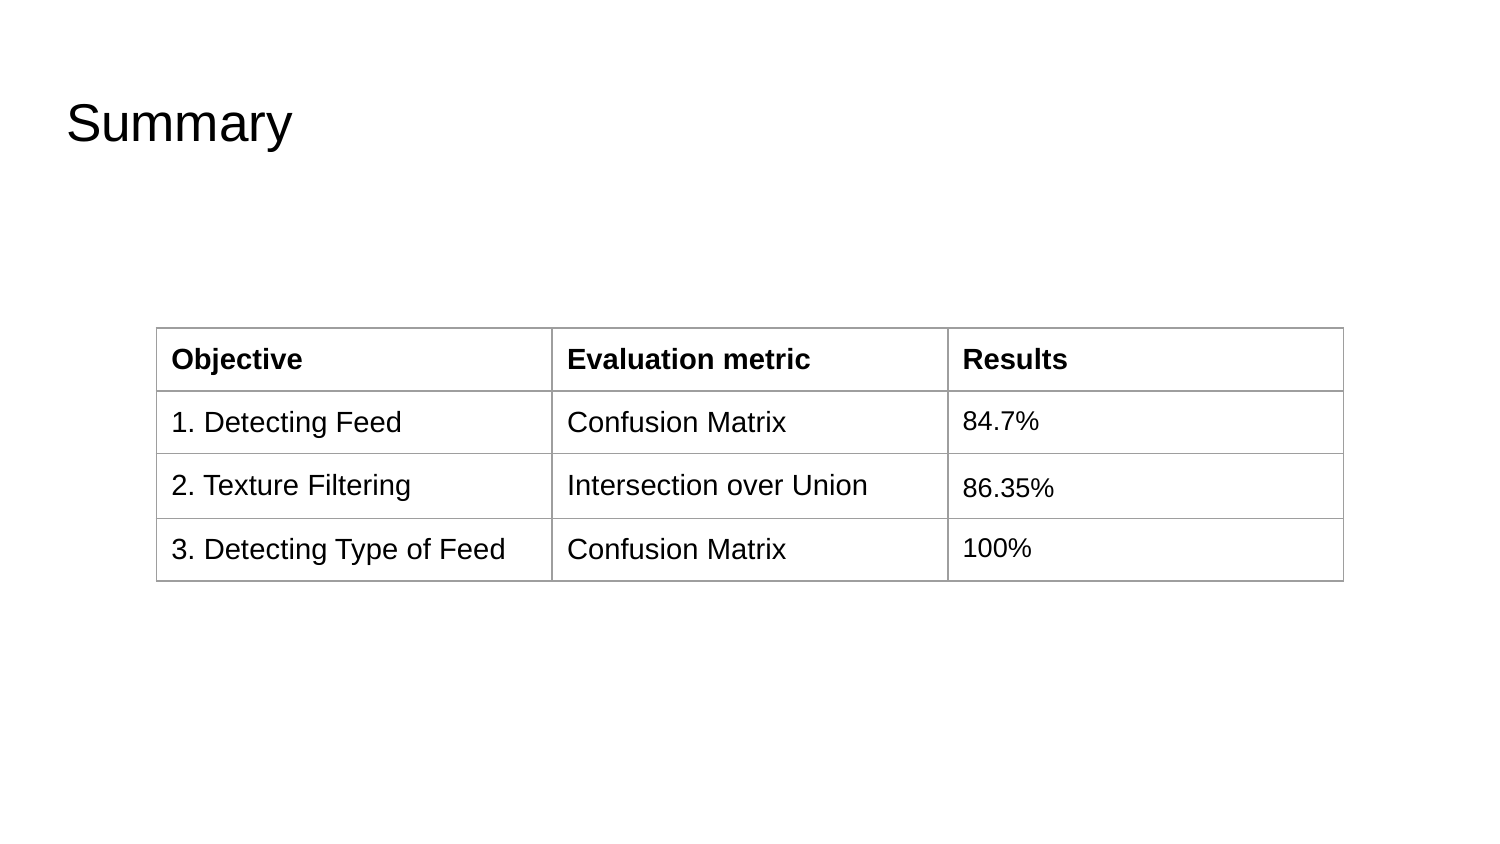

# Summary
| Objective | Evaluation metric | Results |
| --- | --- | --- |
| 1. Detecting Feed | Confusion Matrix | 84.7% |
| 2. Texture Filtering | Intersection over Union | 86.35% |
| 3. Detecting Type of Feed | Confusion Matrix | 100% |